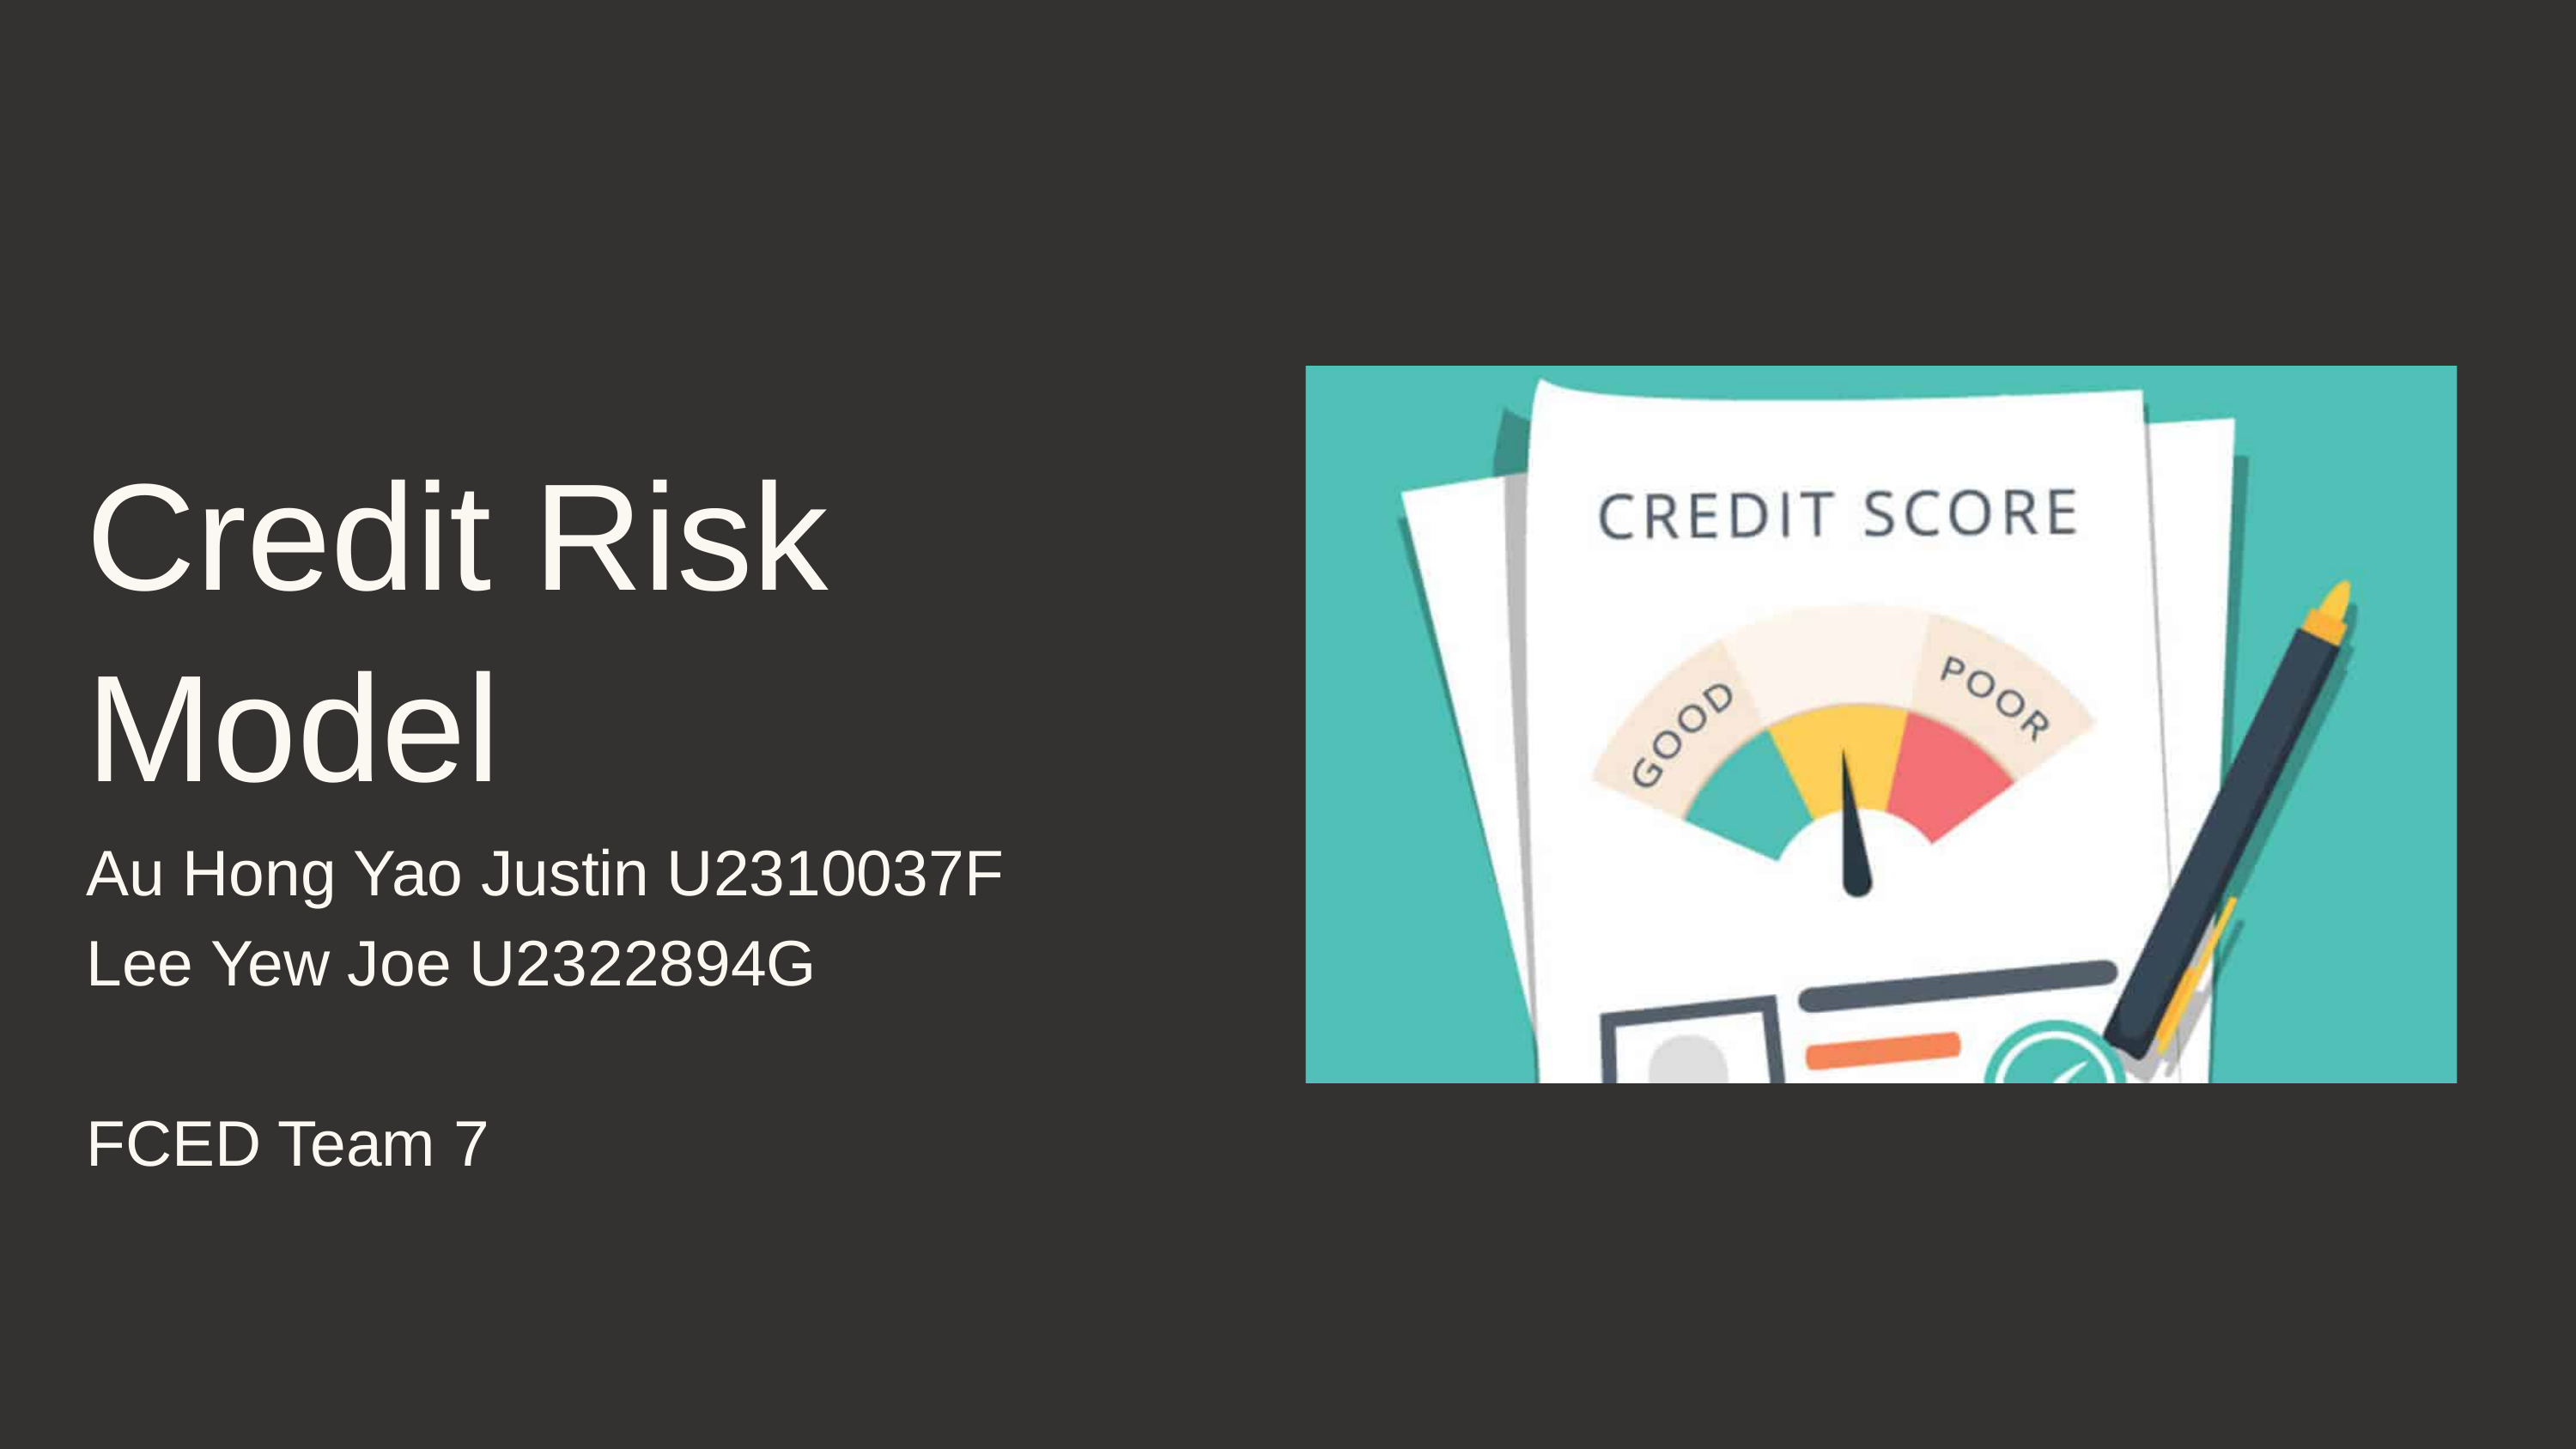

Credit Risk Model
Au Hong Yao Justin U2310037F
Lee Yew Joe U2322894G

FCED Team 7